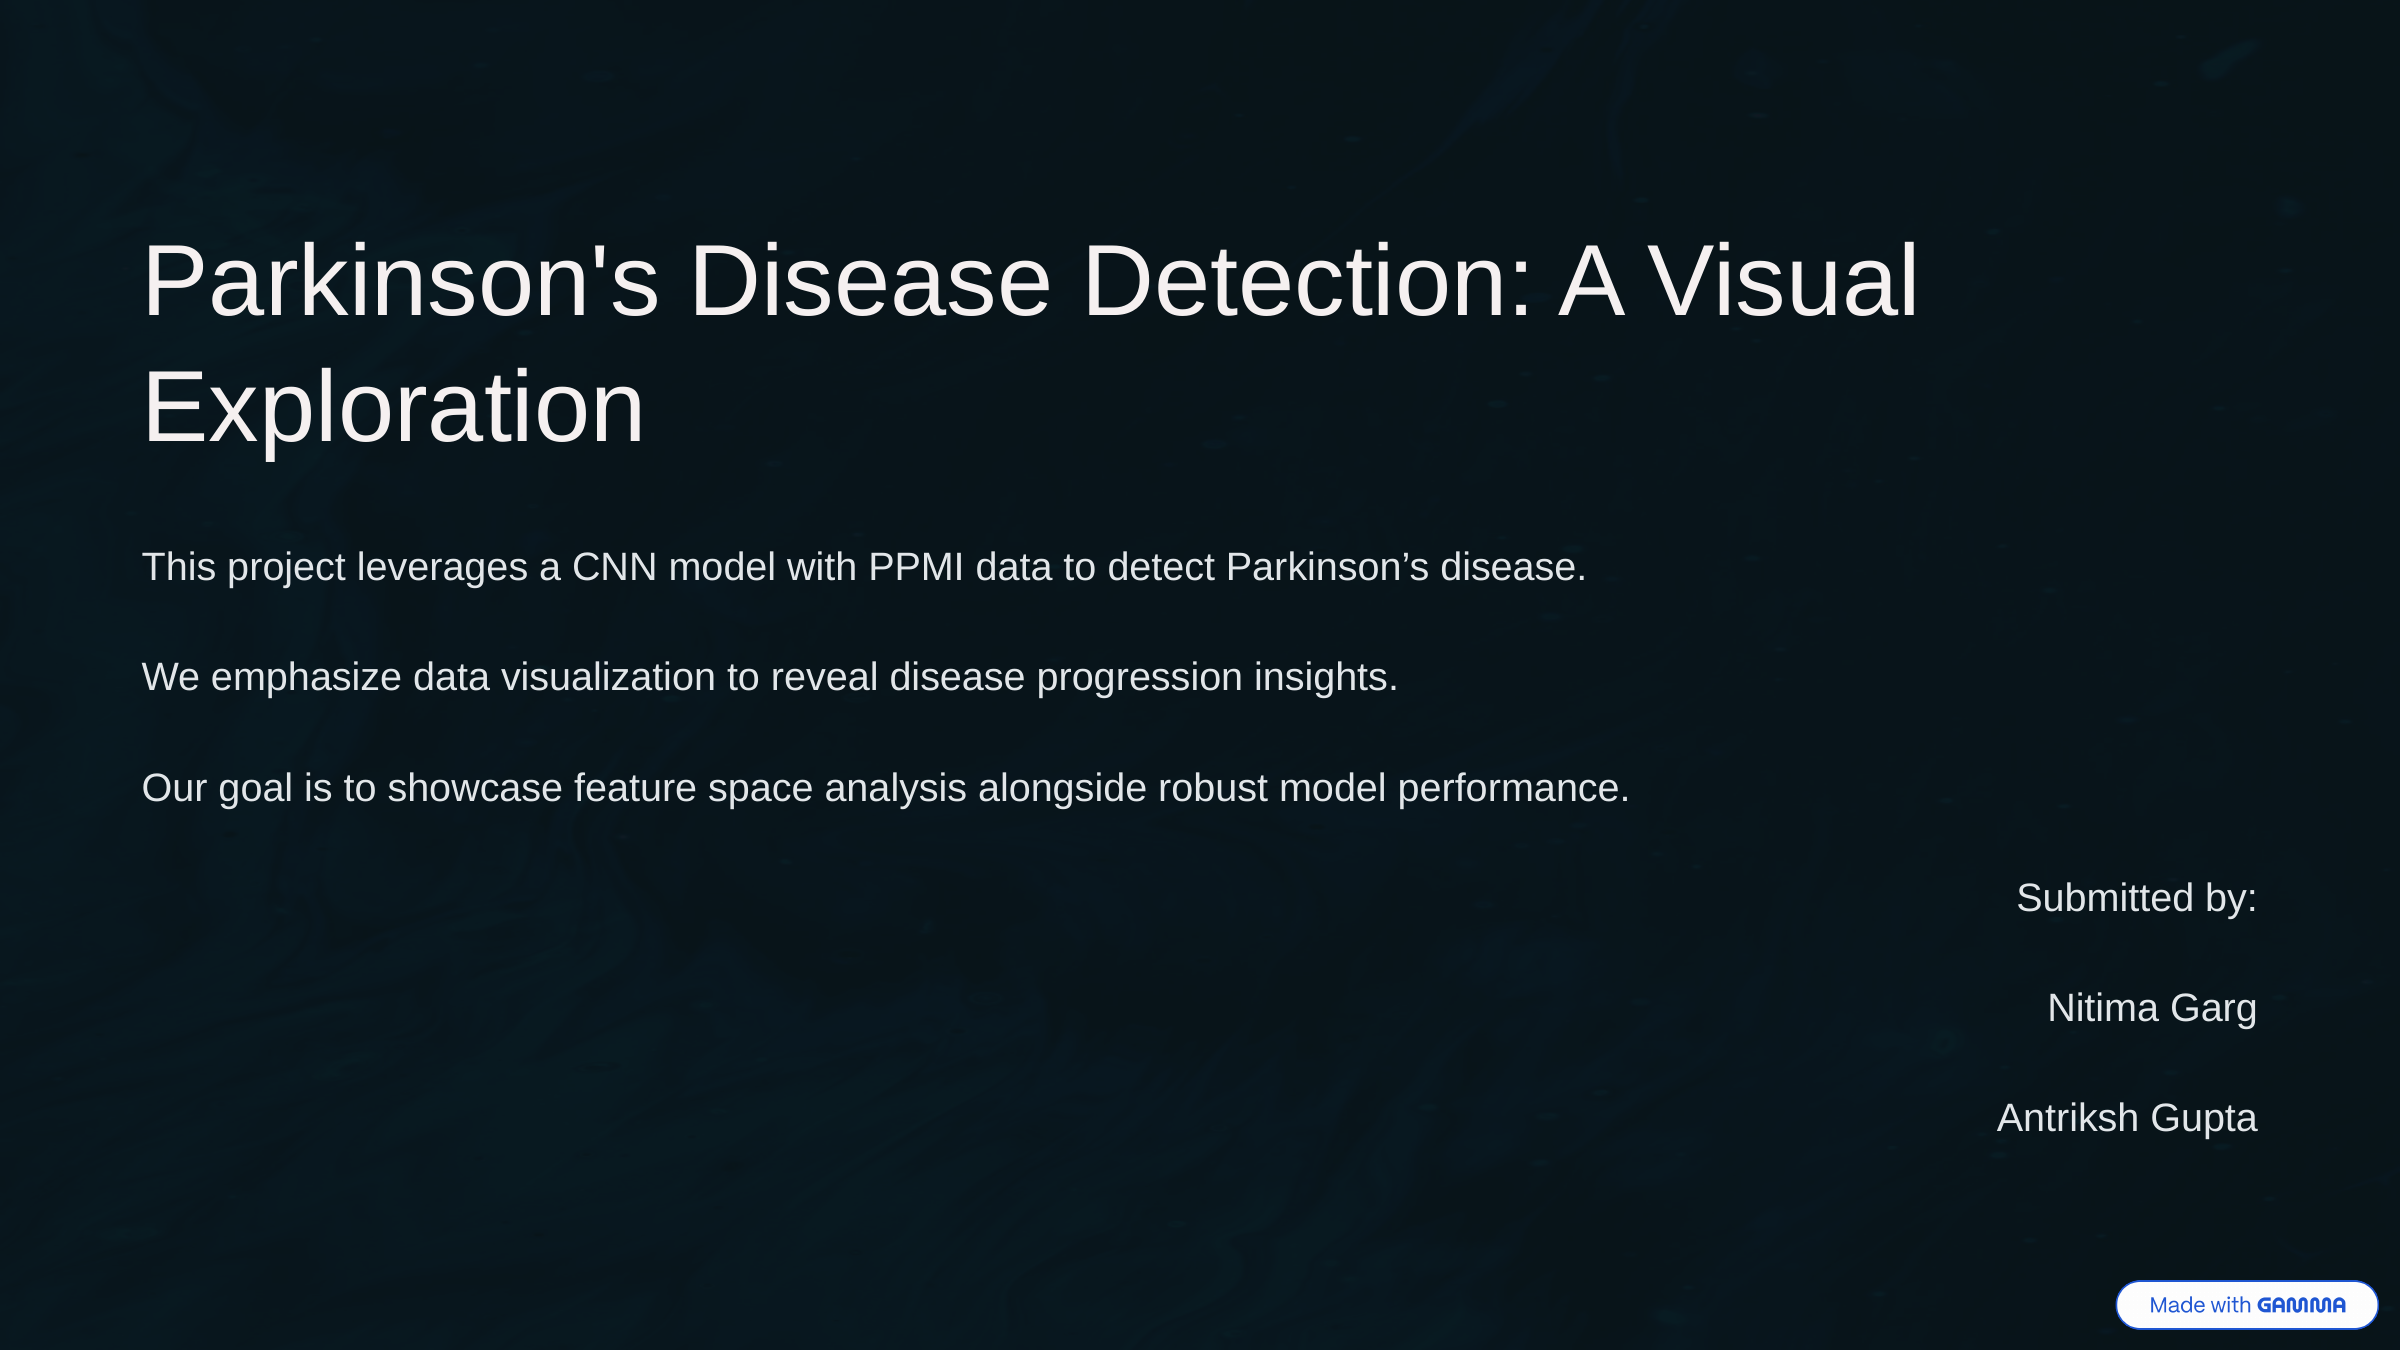

Parkinson's Disease Detection: A Visual Exploration
This project leverages a CNN model with PPMI data to detect Parkinson’s disease.
We emphasize data visualization to reveal disease progression insights.
Our goal is to showcase feature space analysis alongside robust model performance.
Submitted by:
Nitima Garg
Antriksh Gupta